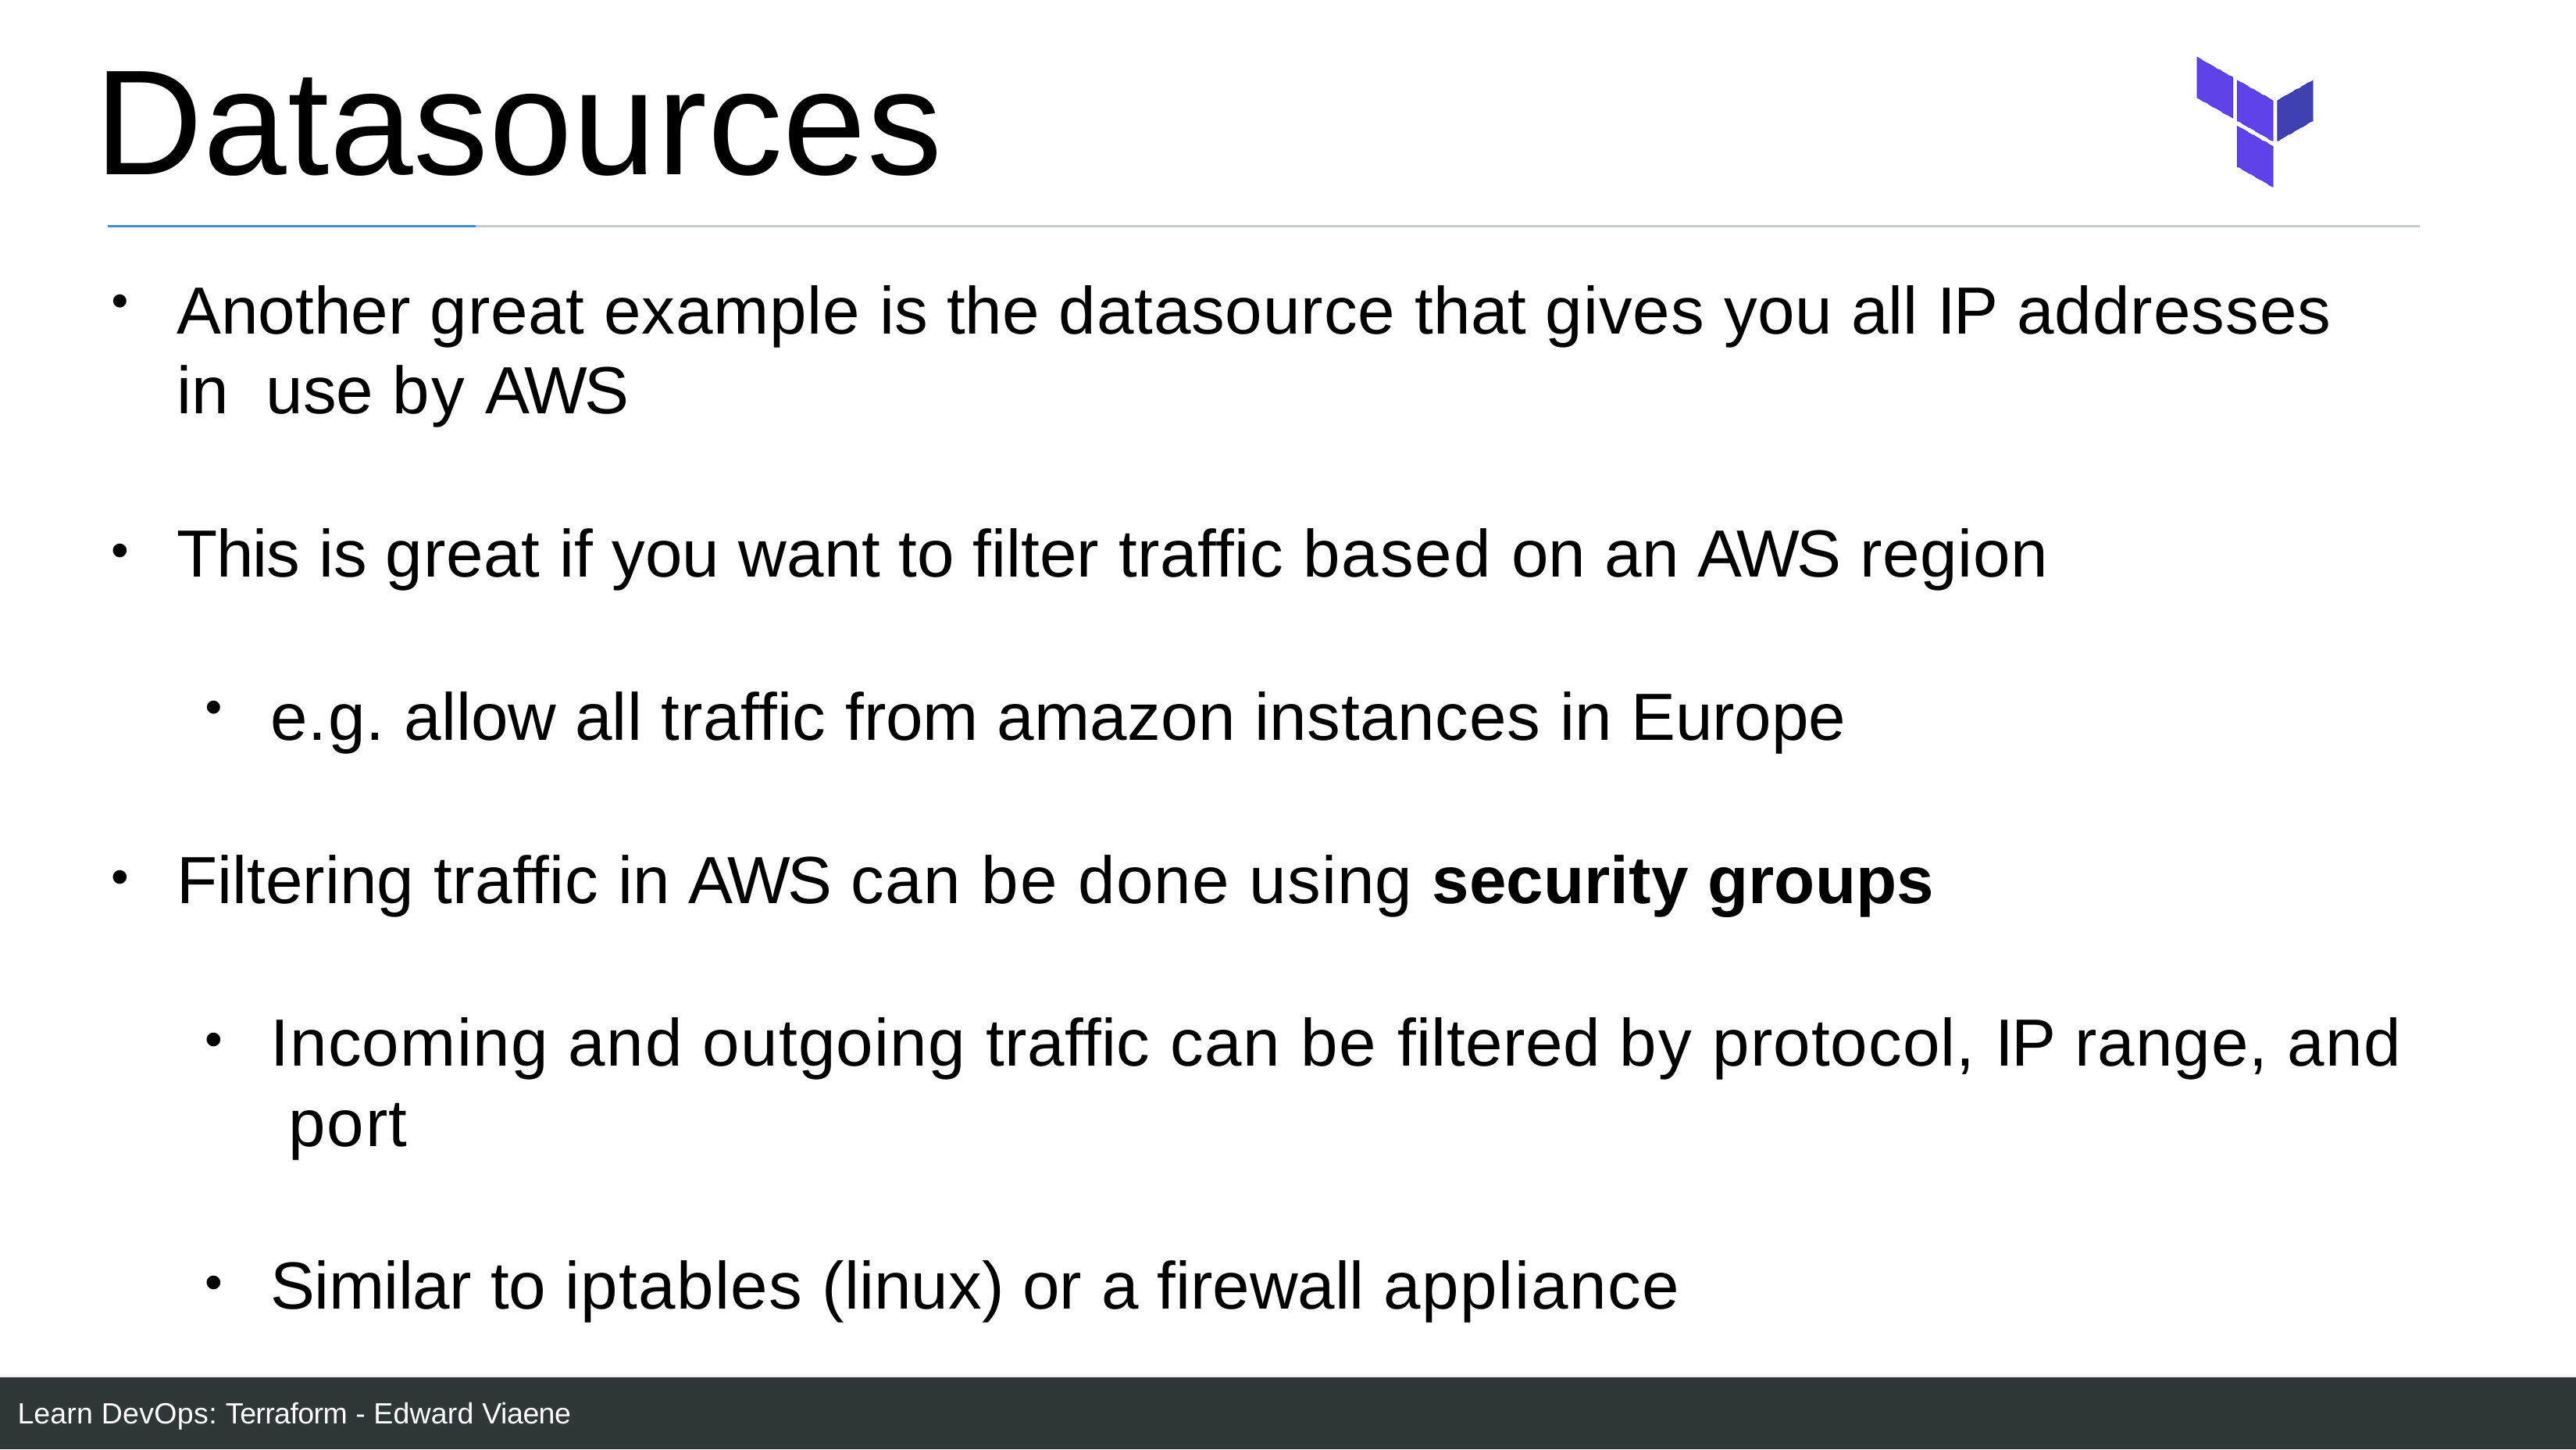

# Datasources
Another great example is the datasource that gives you all IP addresses in  use by AWS

This is great if you want to filter traffic based on an AWS region

e.g. allow all traffic from amazon instances in Europe

Filtering traffic in AWS can be done using security groups

Incoming and outgoing traffic can be filtered by protocol, IP range, and  port

Similar to iptables (linux) or a firewall appliance
Learn DevOps: Terraform - Edward Viaene